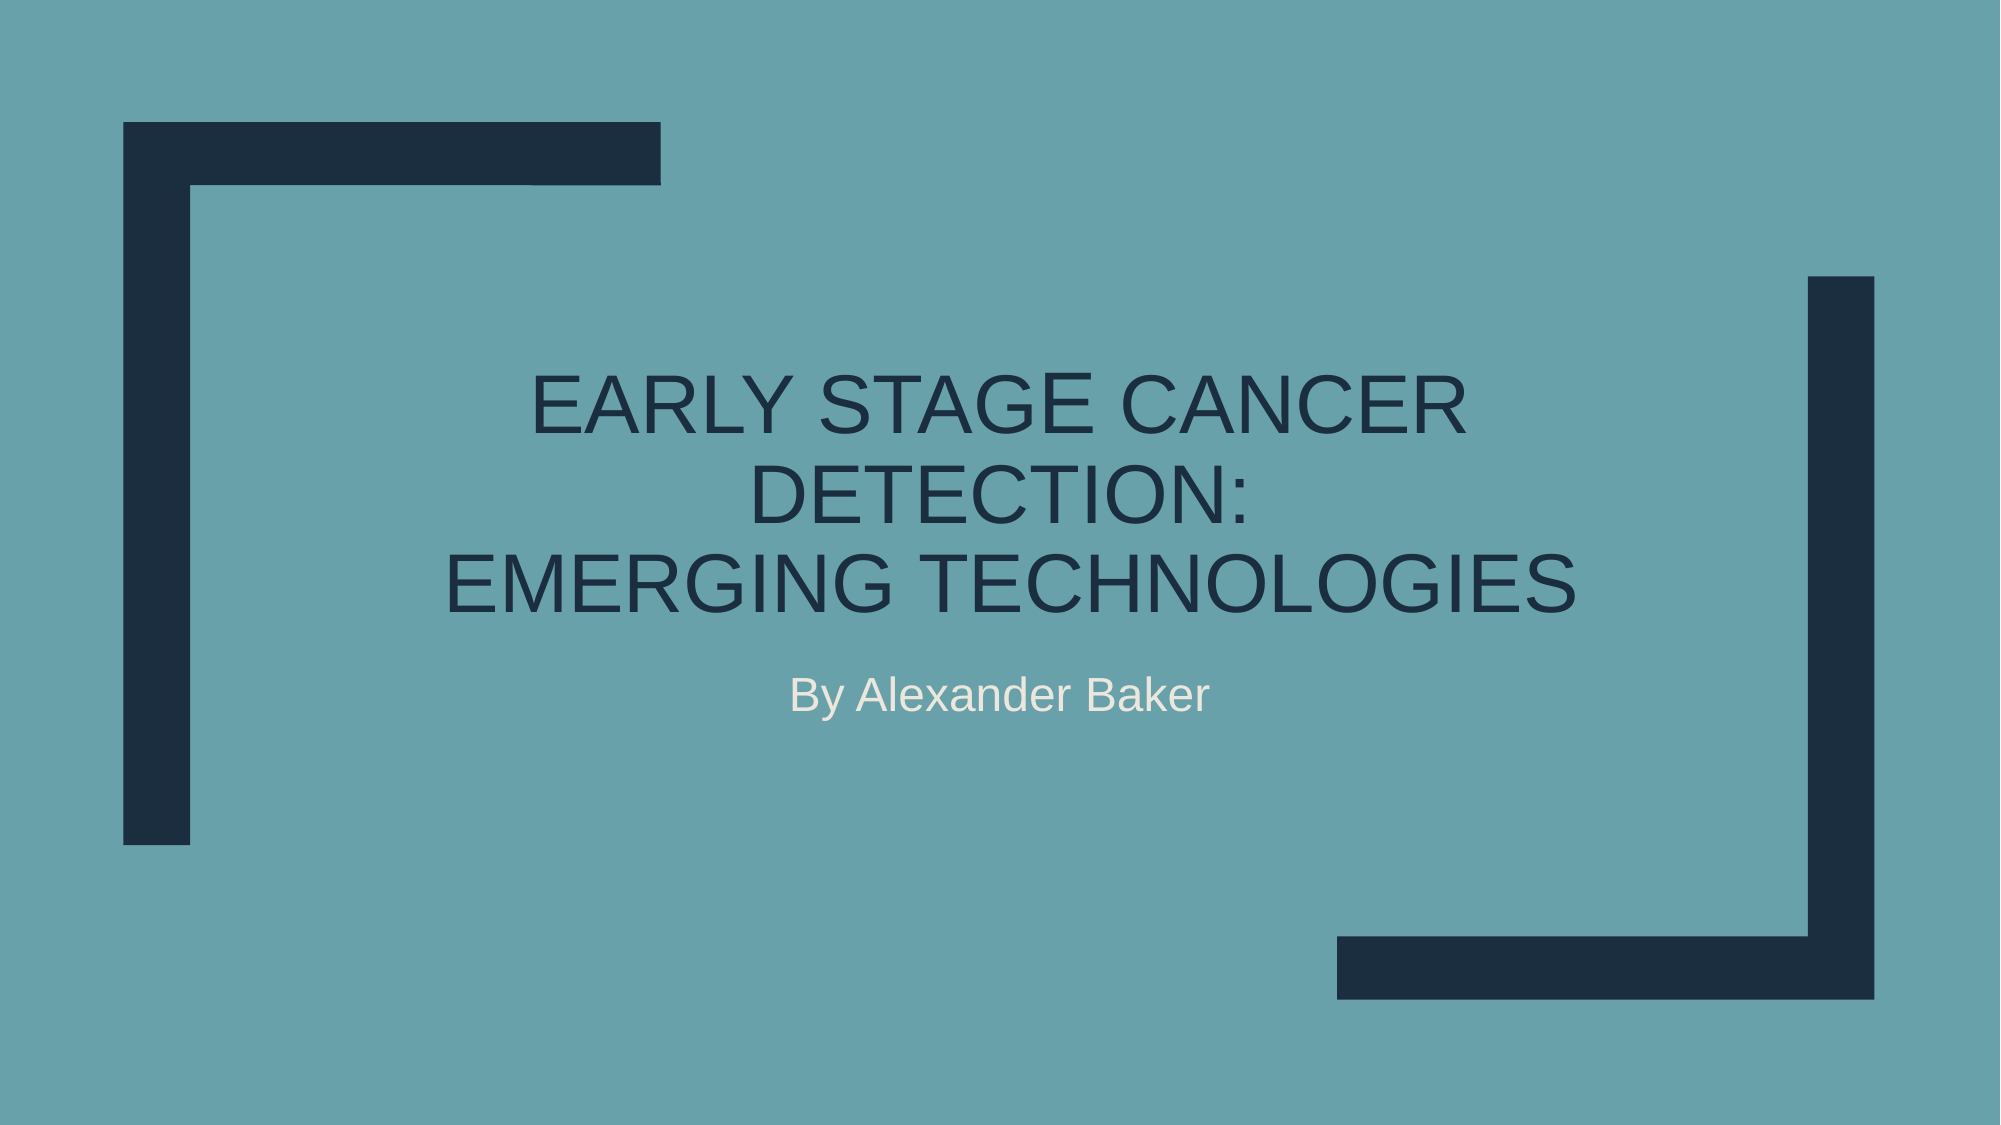

# Early Stage Cancer Detection: Emerging technologies
By Alexander Baker